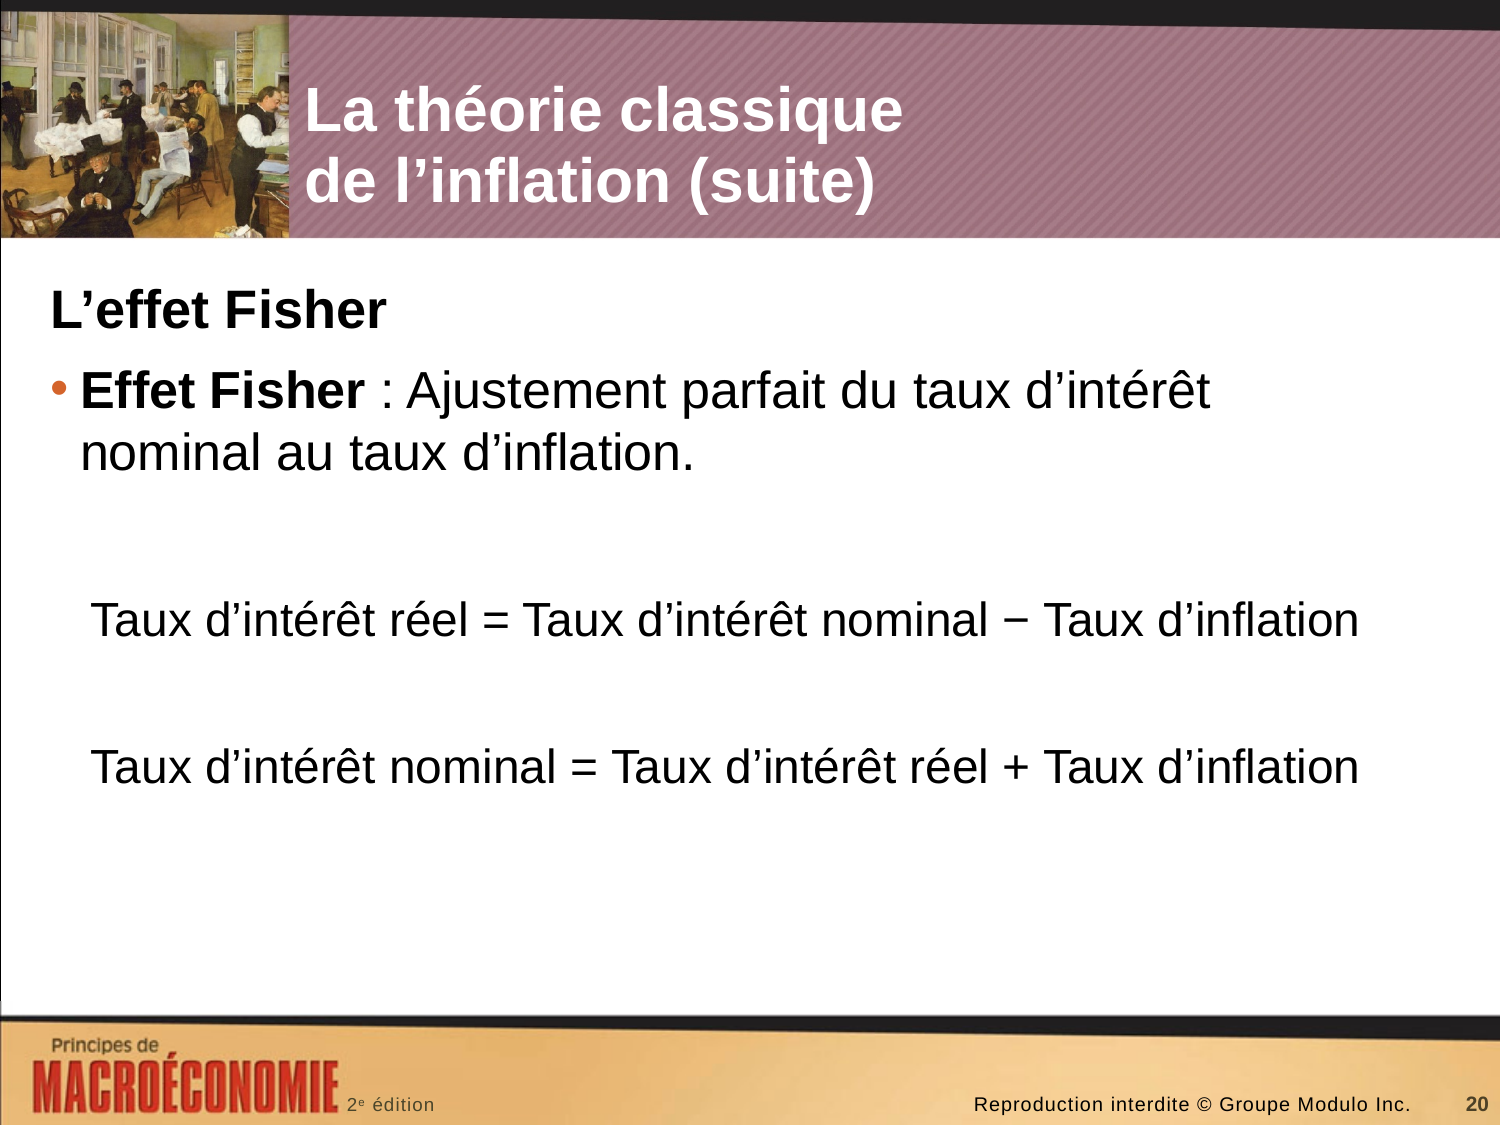

# La théorie classique de l’inflation (suite)
L’effet Fisher
Effet Fisher : Ajustement parfait du taux d’intérêt nominal au taux d’inflation.

Taux d’intérêt réel = Taux d’intérêt nominal − Taux d’inflation

Taux d’intérêt nominal = Taux d’intérêt réel + Taux d’inflation

20